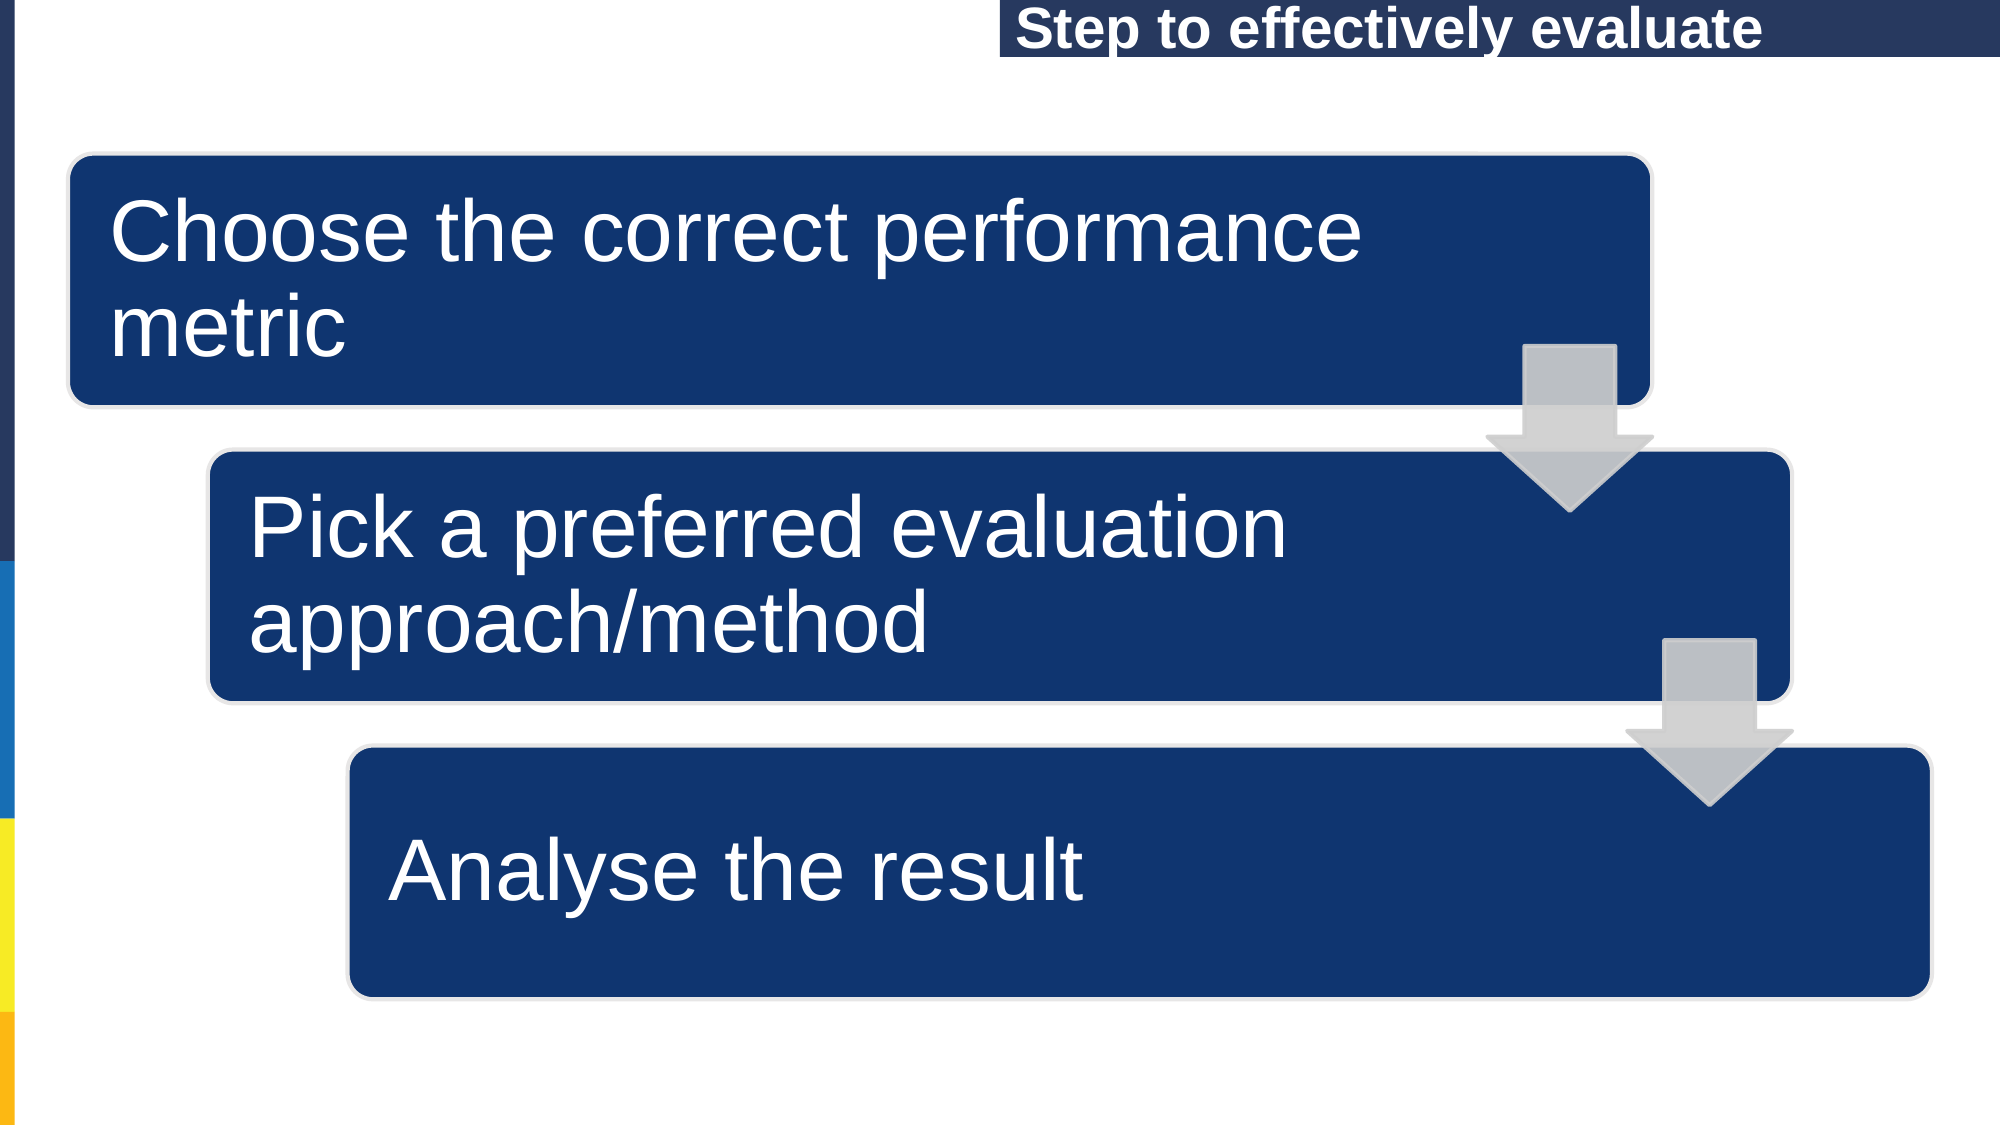

# Step to effectively evaluate
Choose the correct performance metric
Pick a preferred evaluation approach/method
Analyse the result